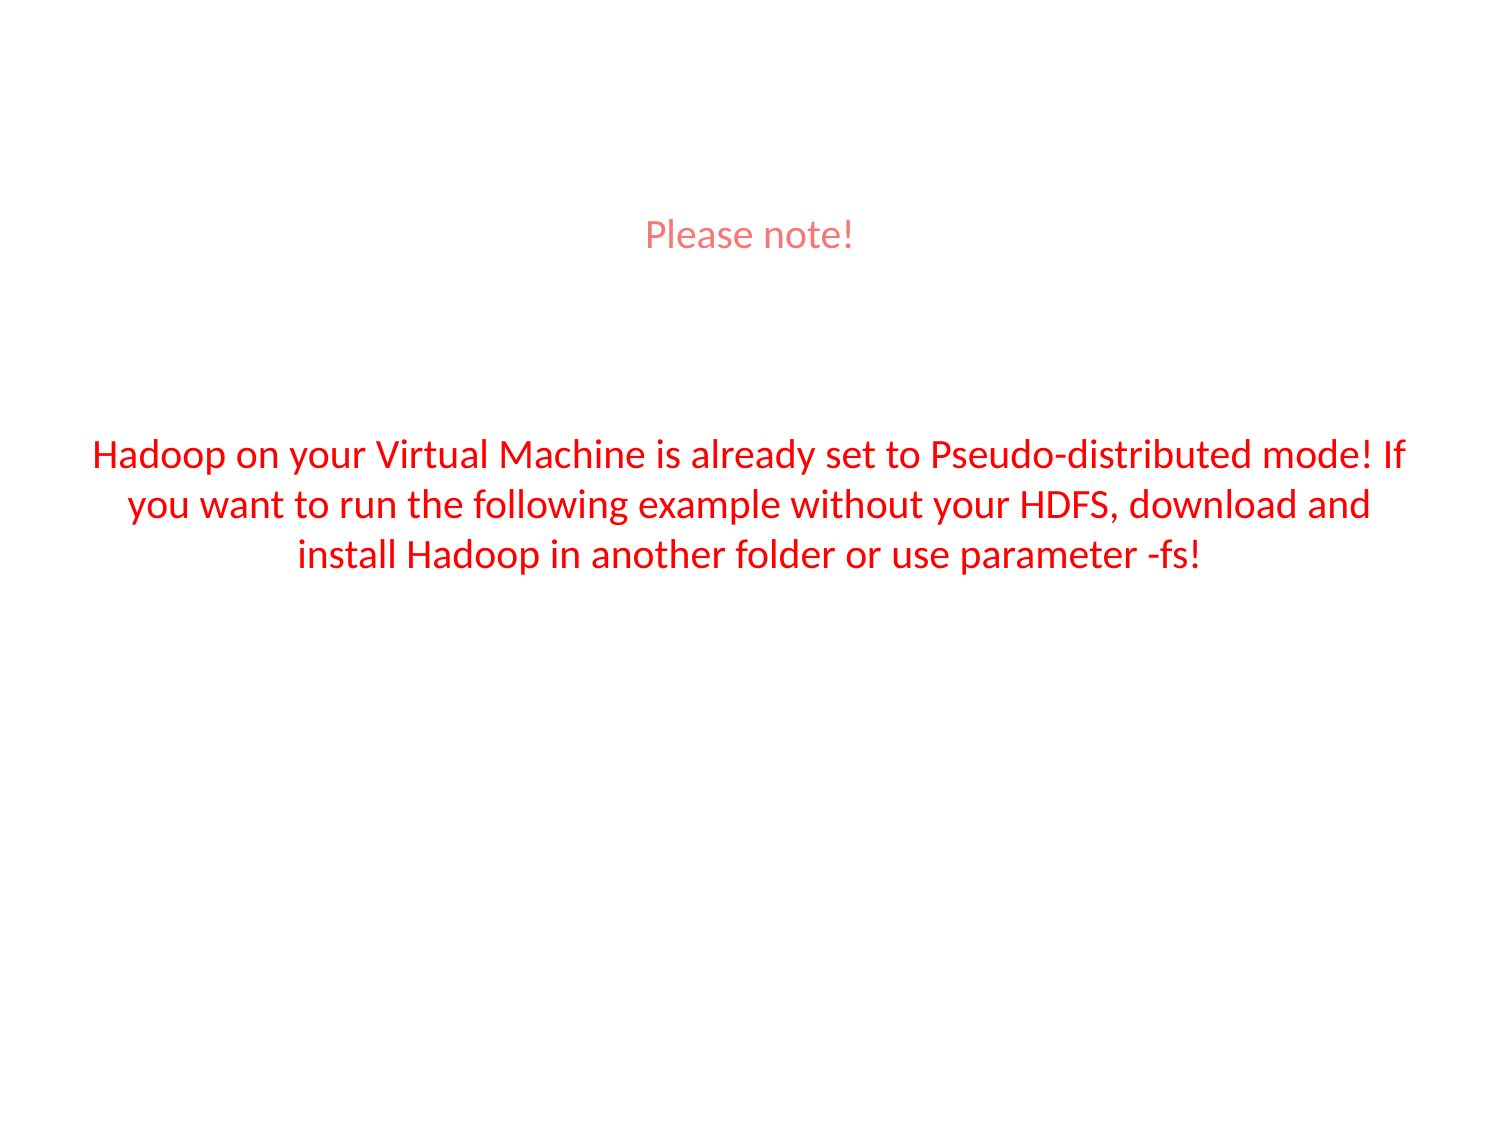

# Please note!

Hadoop on your Virtual Machine is already set to Pseudo-distributed mode! If you want to run the following example without your HDFS, download and install Hadoop in another folder or use parameter -fs!